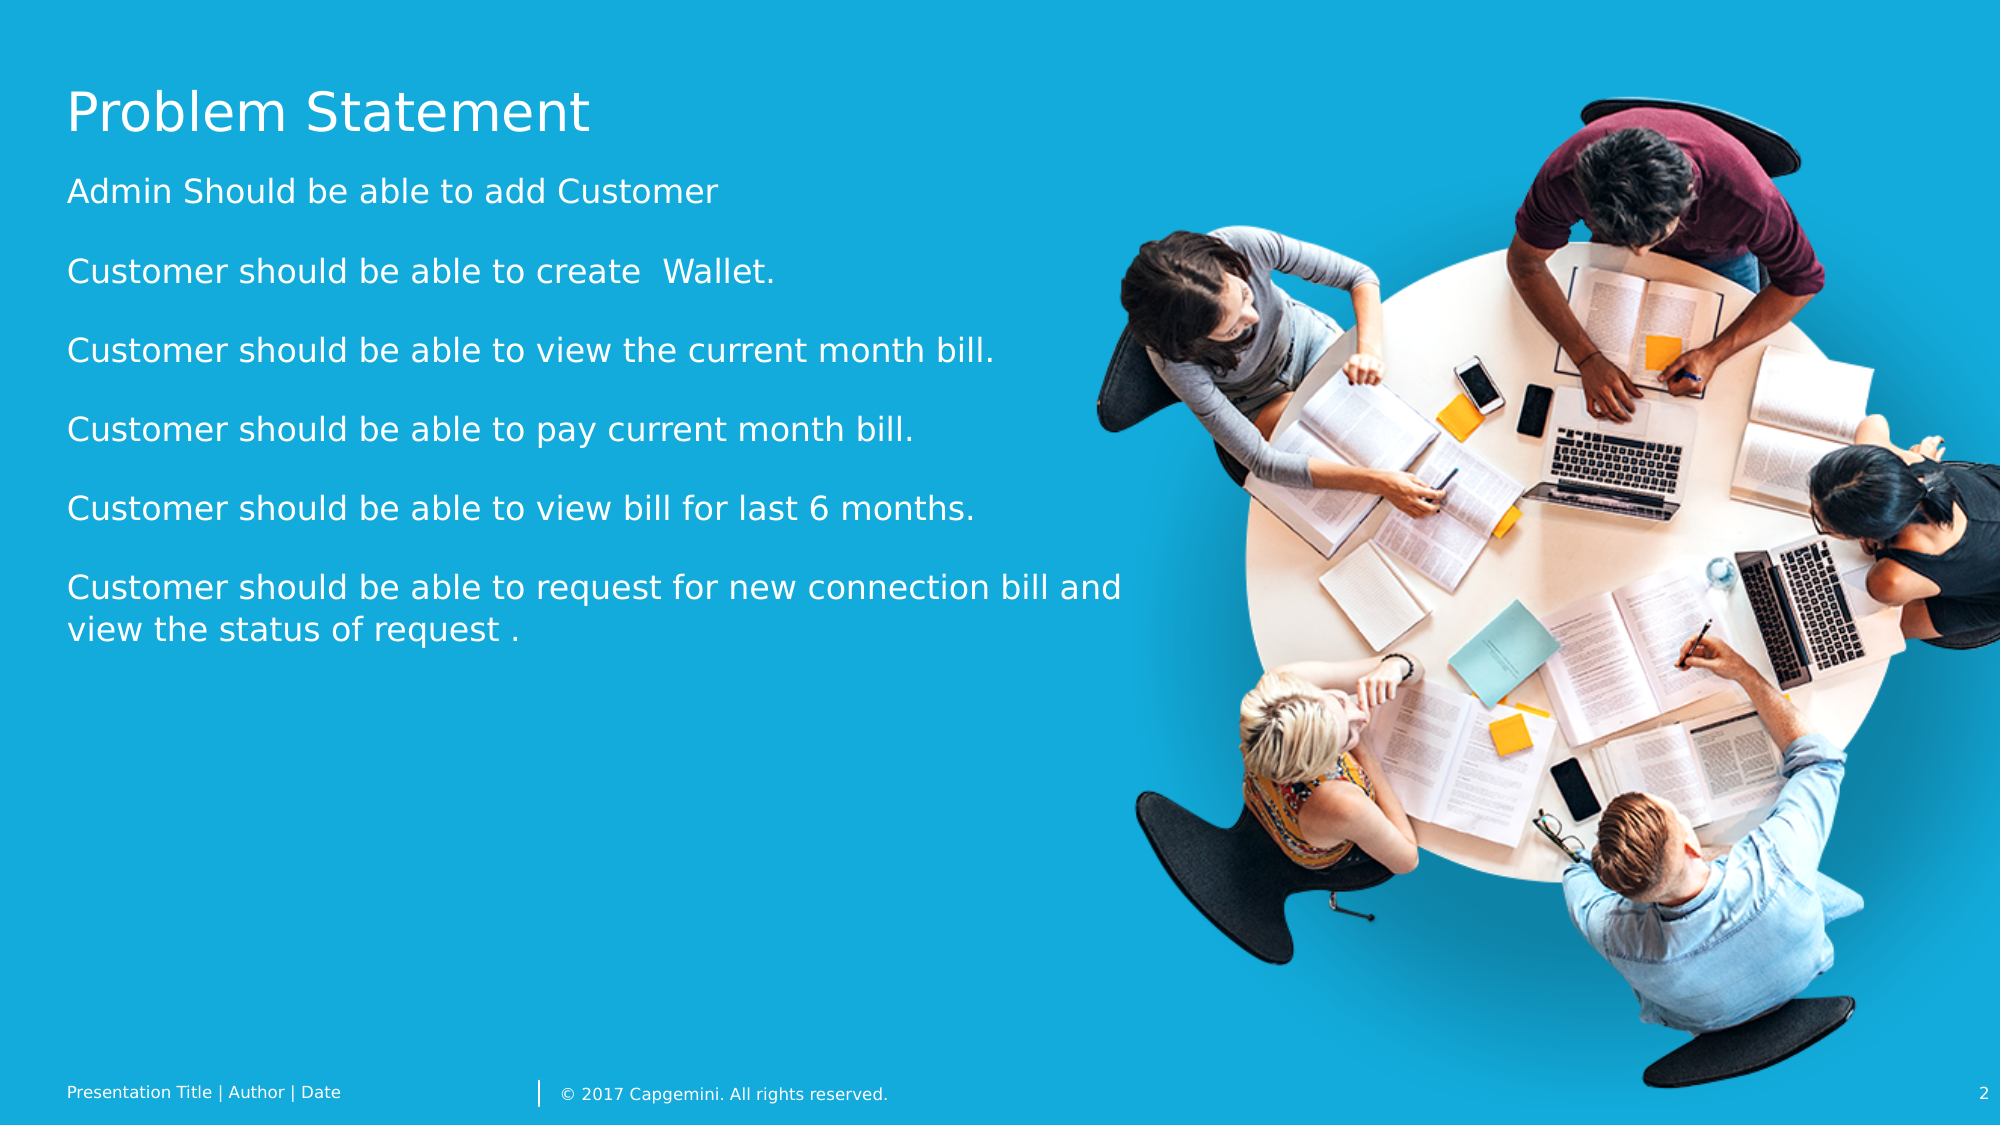

# Problem Statement
Admin Should be able to add Customer
Customer should be able to create  Wallet.
Customer should be able to view the current month bill.
Customer should be able to pay current month bill.
Customer should be able to view bill for last 6 months.
Customer should be able to request for new connection bill and view the status of request .